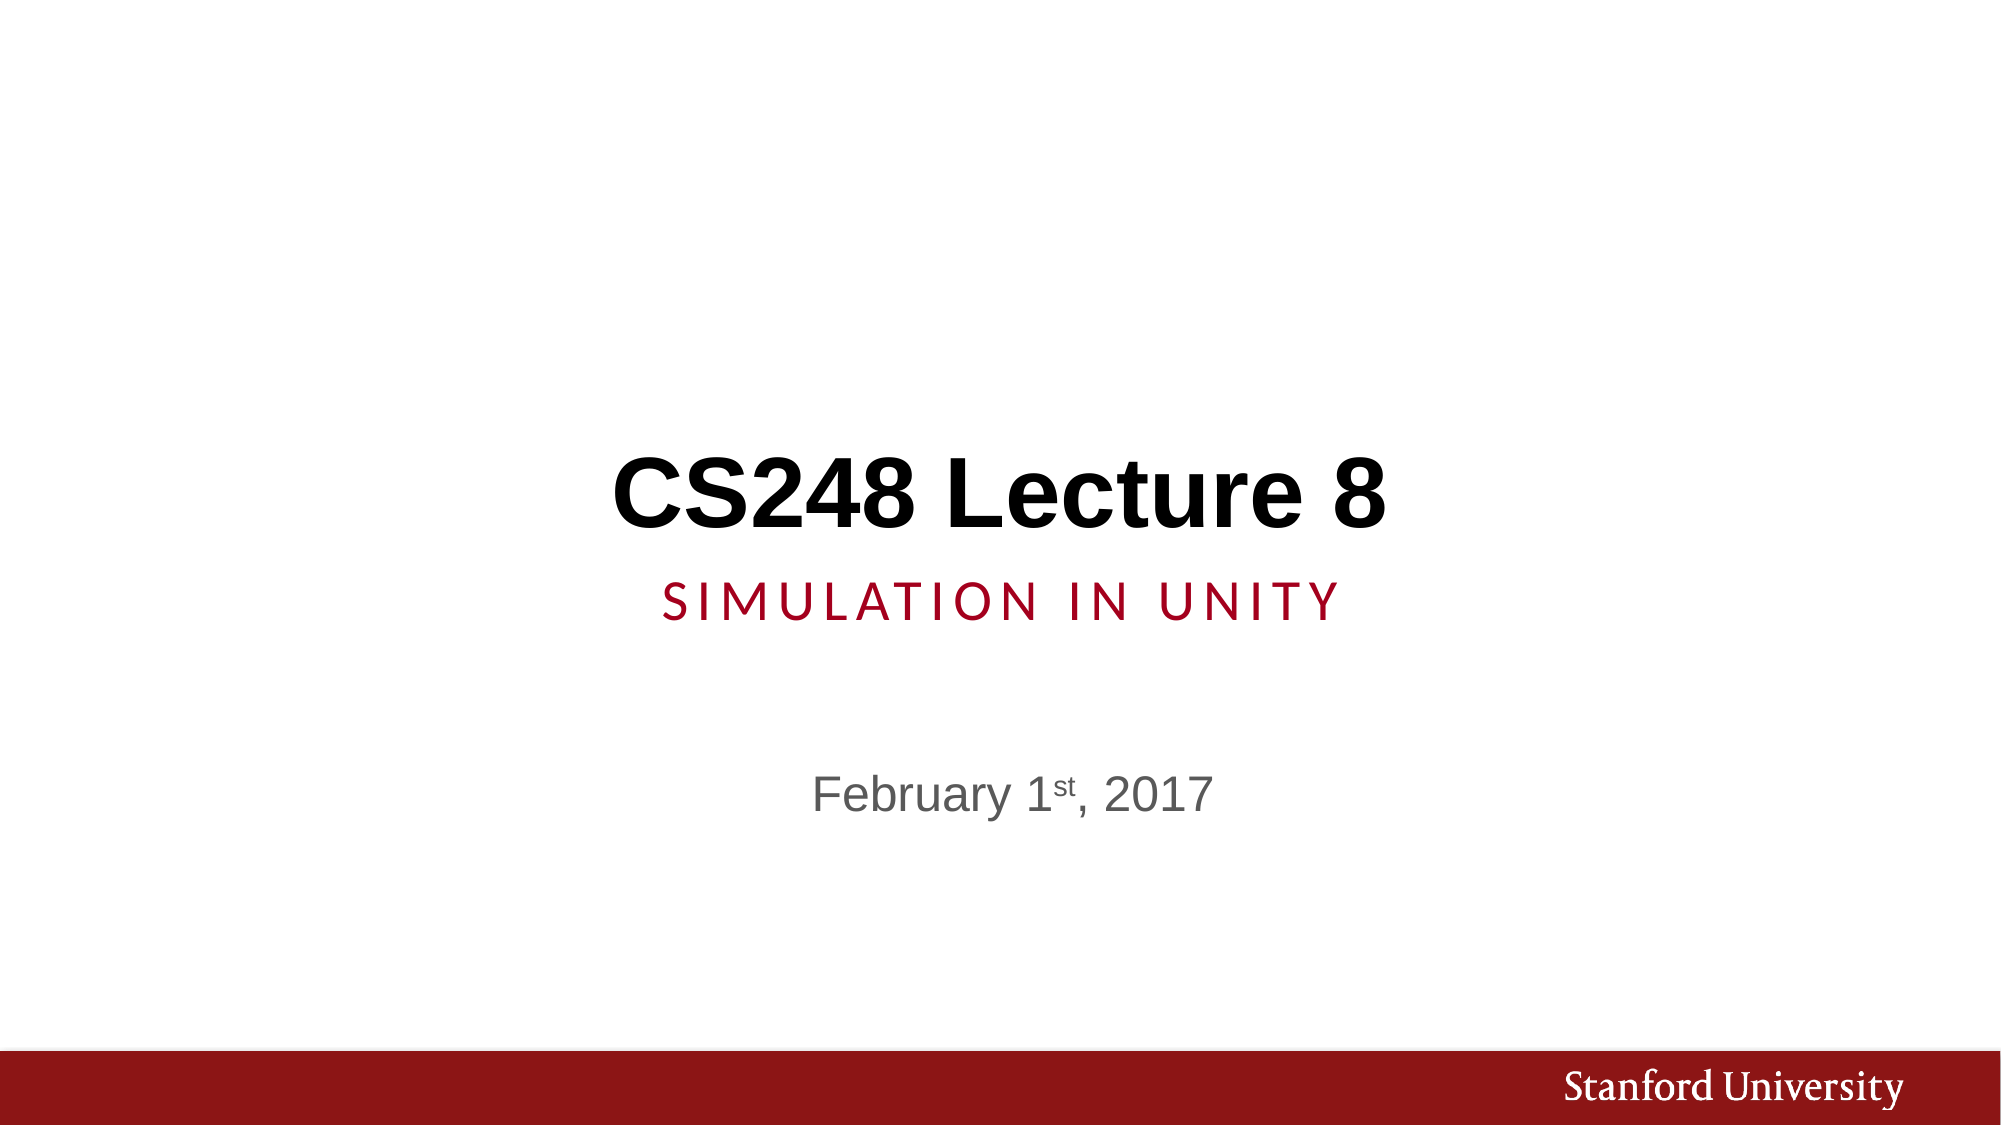

# CS248 Lecture 8
Simulation in Unity
February 1st, 2017